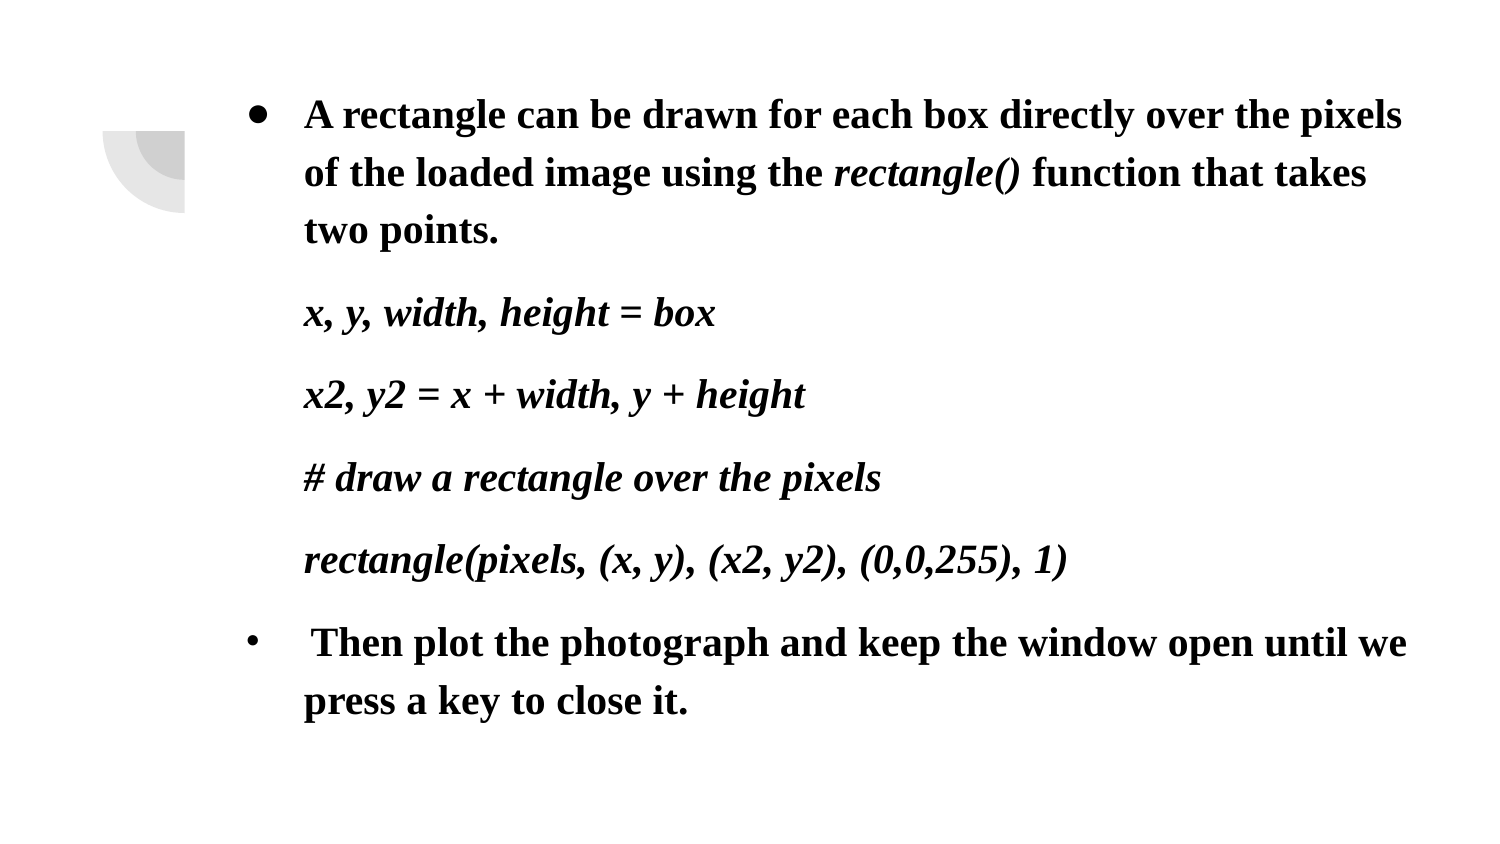

A rectangle can be drawn for each box directly over the pixels of the loaded image using the rectangle() function that takes two points.
x, y, width, height = box
x2, y2 = x + width, y + height
# draw a rectangle over the pixels
rectangle(pixels, (x, y), (x2, y2), (0,0,255), 1)
 Then plot the photograph and keep the window open until we press a key to close it.